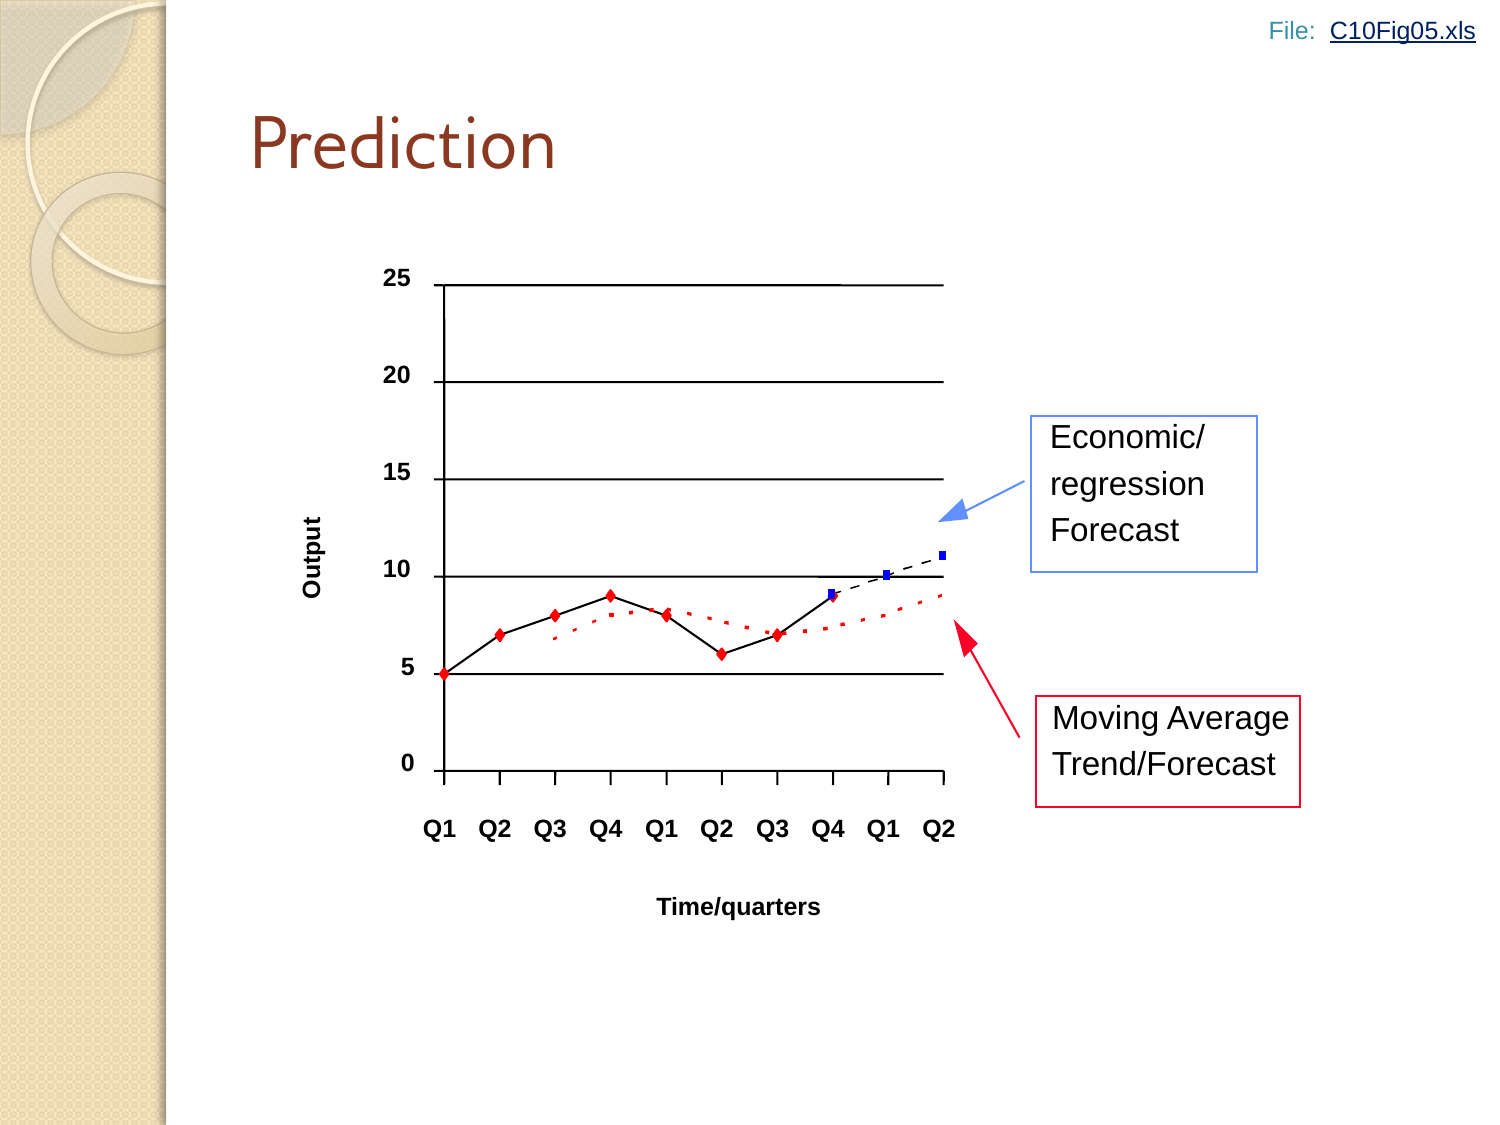

File:  C10Fig05.xls
# Prediction
25

20

15

Output
10

5

0

Q1
Q2
Q3
Q4
Q1
Q2
Q3
Q4
Q1
Q2
Time/quarters
Economic/

regression
Forecast

Moving Average

Trend/Forecast